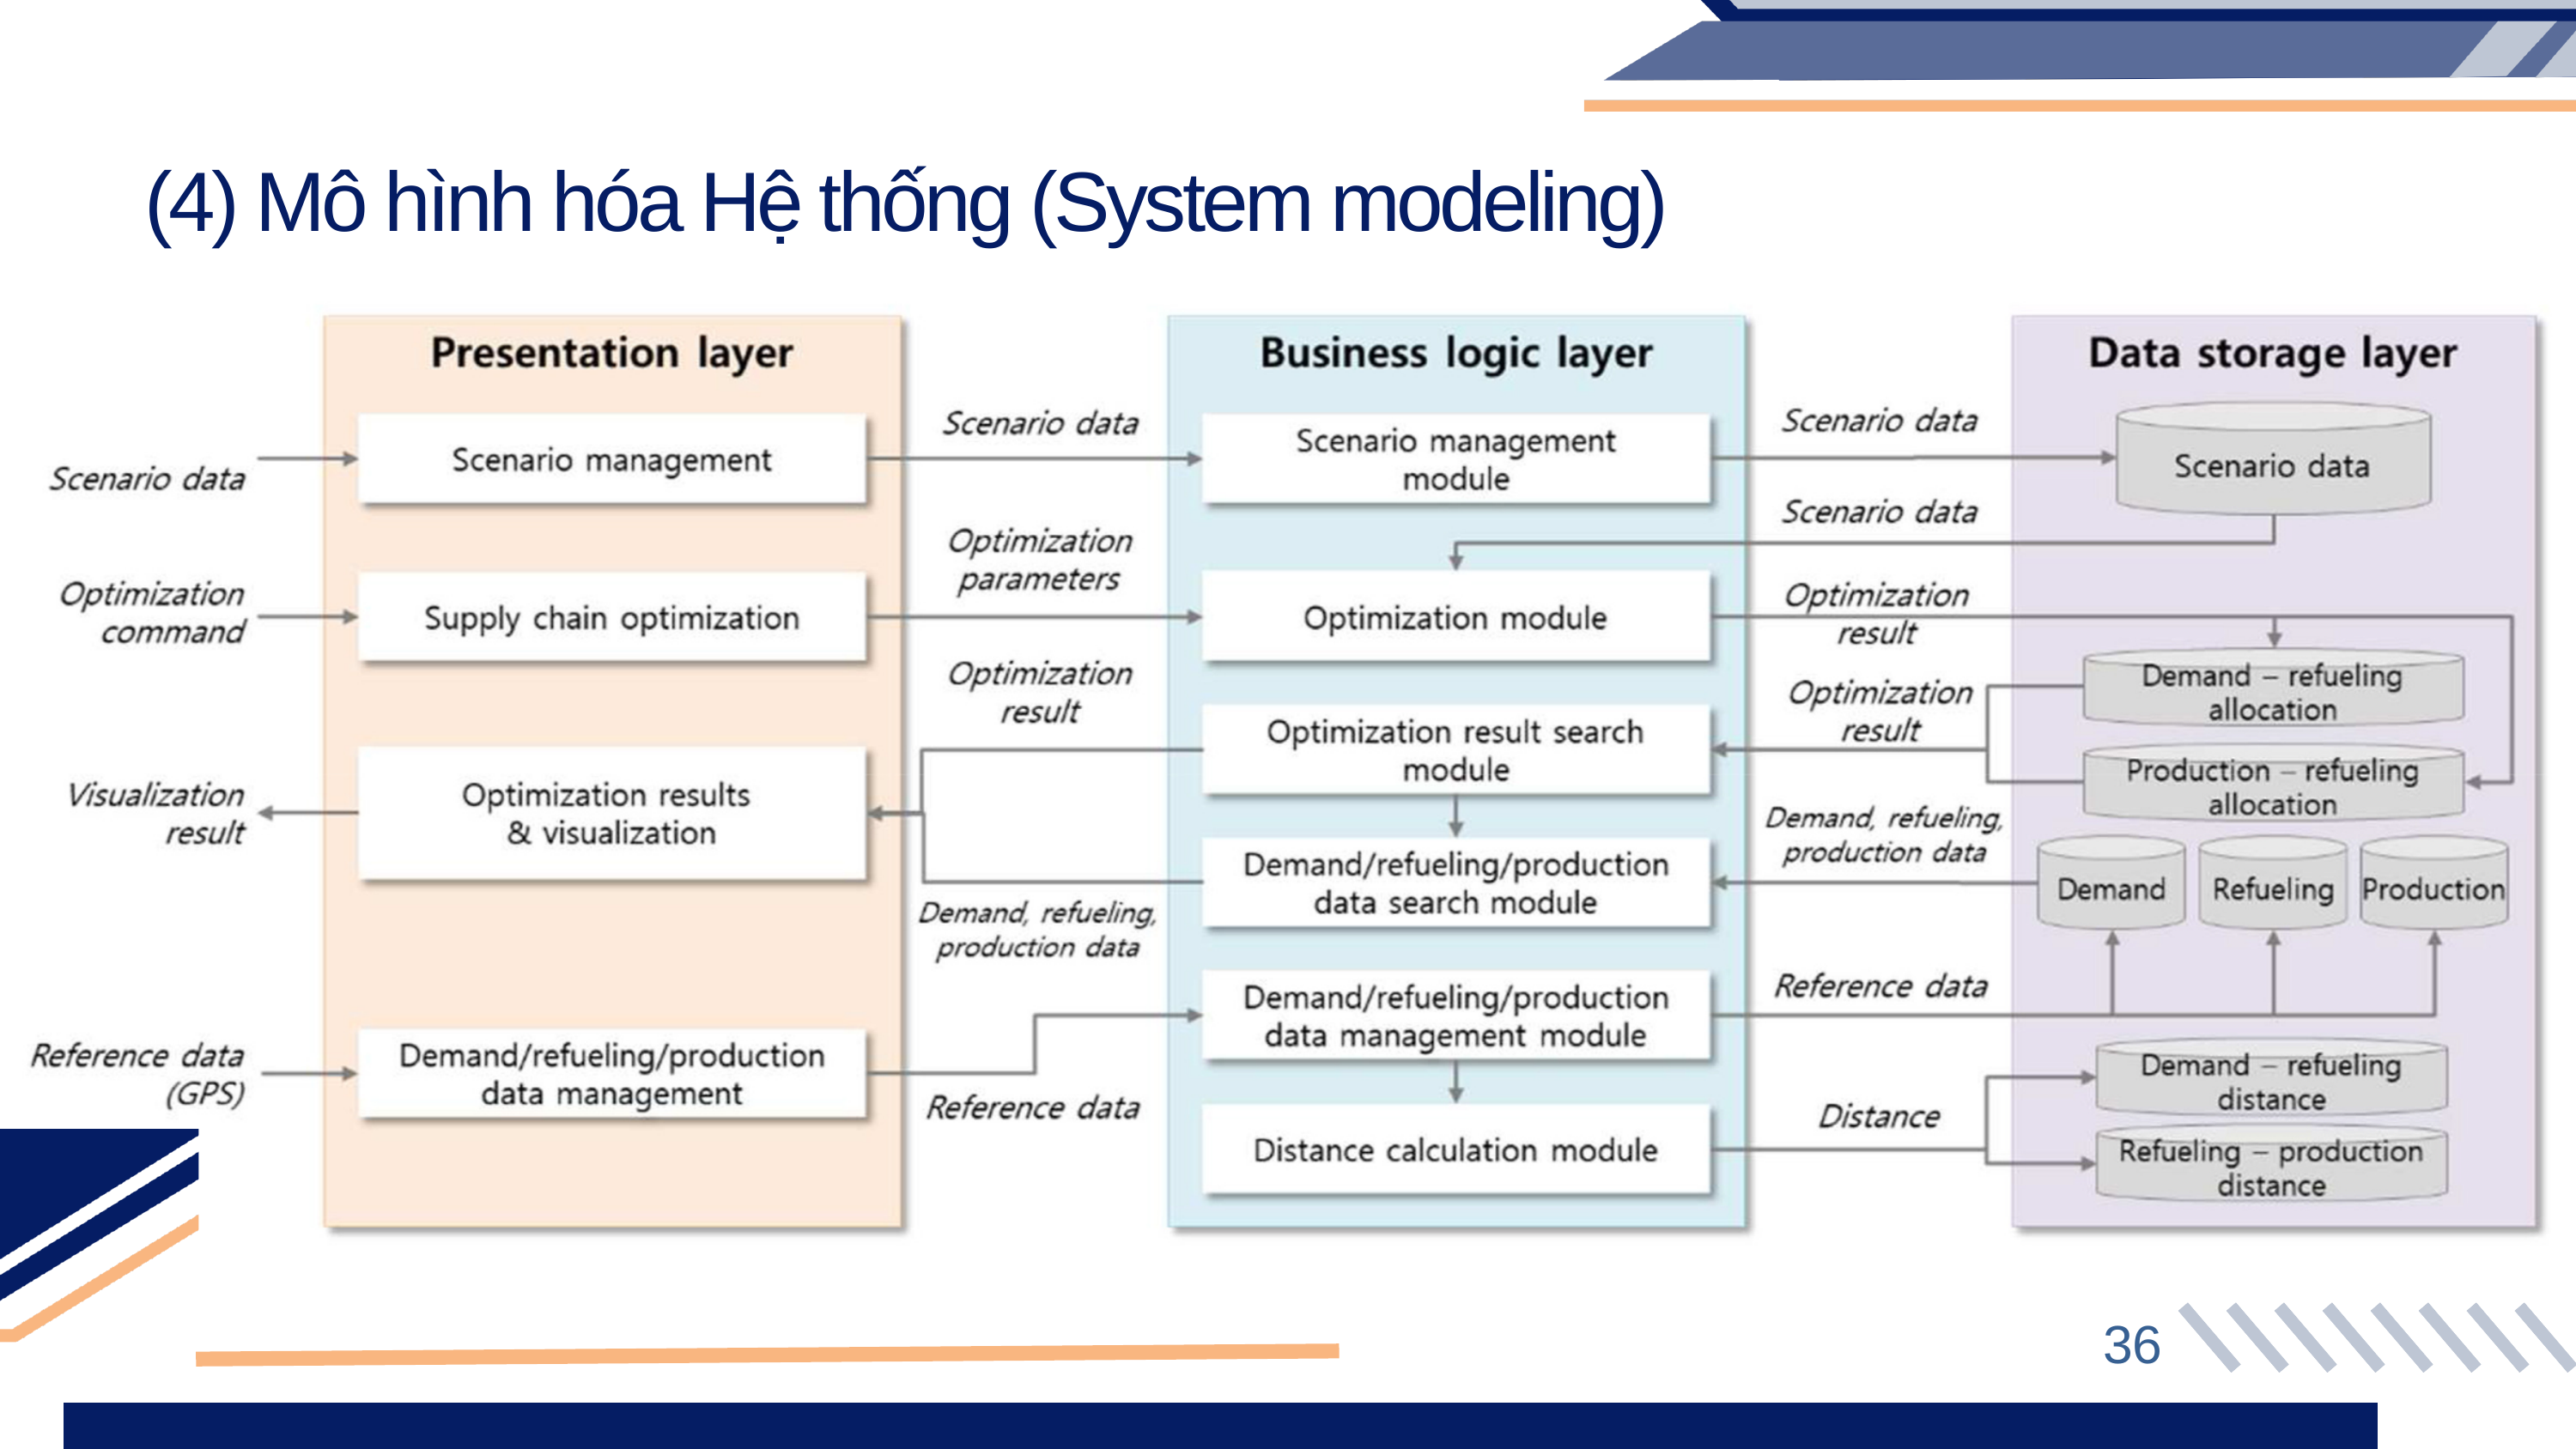

(4) Mô hình hóa Hệ thống (System modeling)

36